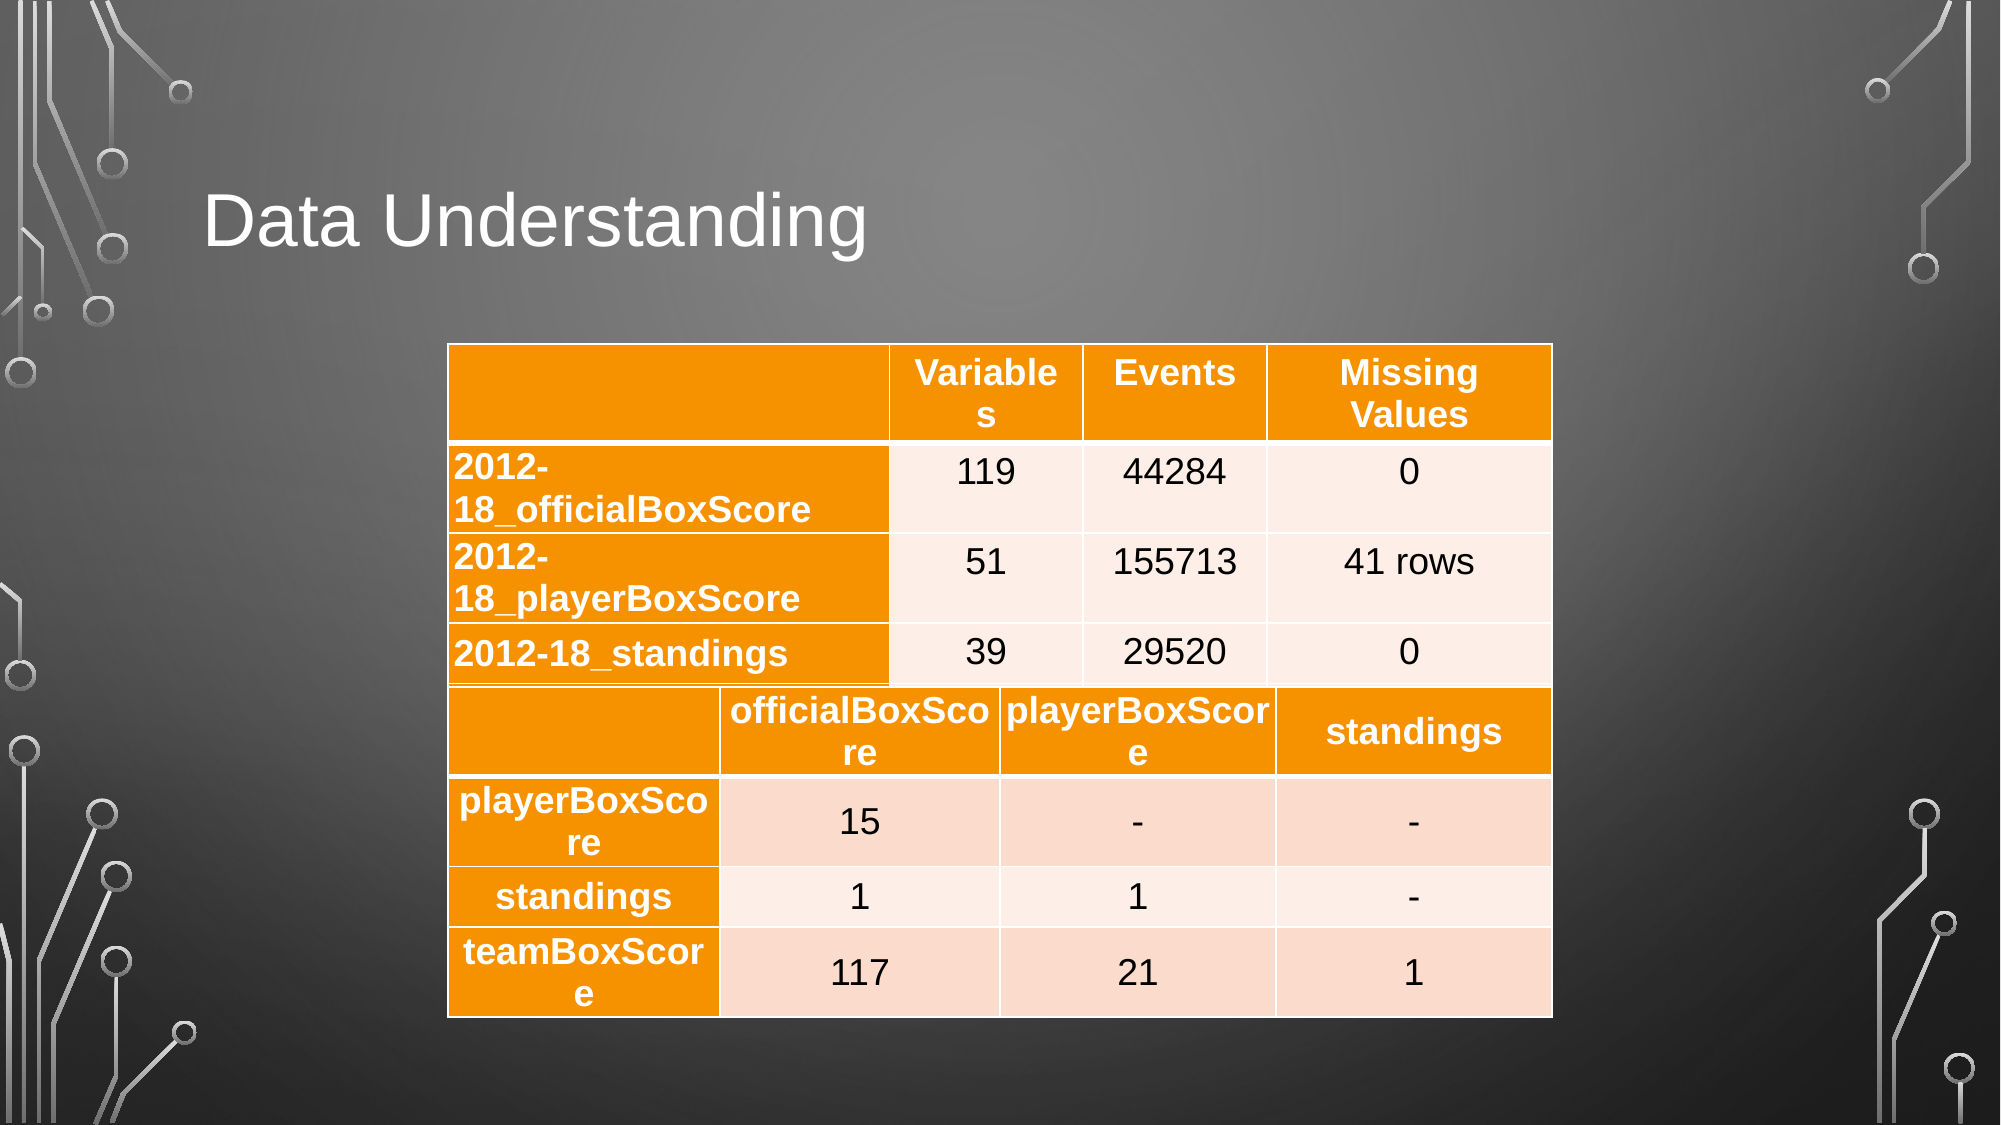

# Data Understanding
|  | Variables | Events | Missing Values |
| --- | --- | --- | --- |
| 2012-18\_officialBoxScore | 119 | 44284 | 0 |
| 2012-18\_playerBoxScore | 51 | 155713 | 41 rows |
| 2012-18\_standings | 39 | 29520 | 0 |
| 2012-18\_teamBoxScore | 123 | 14758 | 4 rows |
|  | officialBoxScore | playerBoxScore | standings |
| --- | --- | --- | --- |
| playerBoxScore | 15 | - | - |
| standings | 1 | 1 | - |
| teamBoxScore | 117 | 21 | 1 |